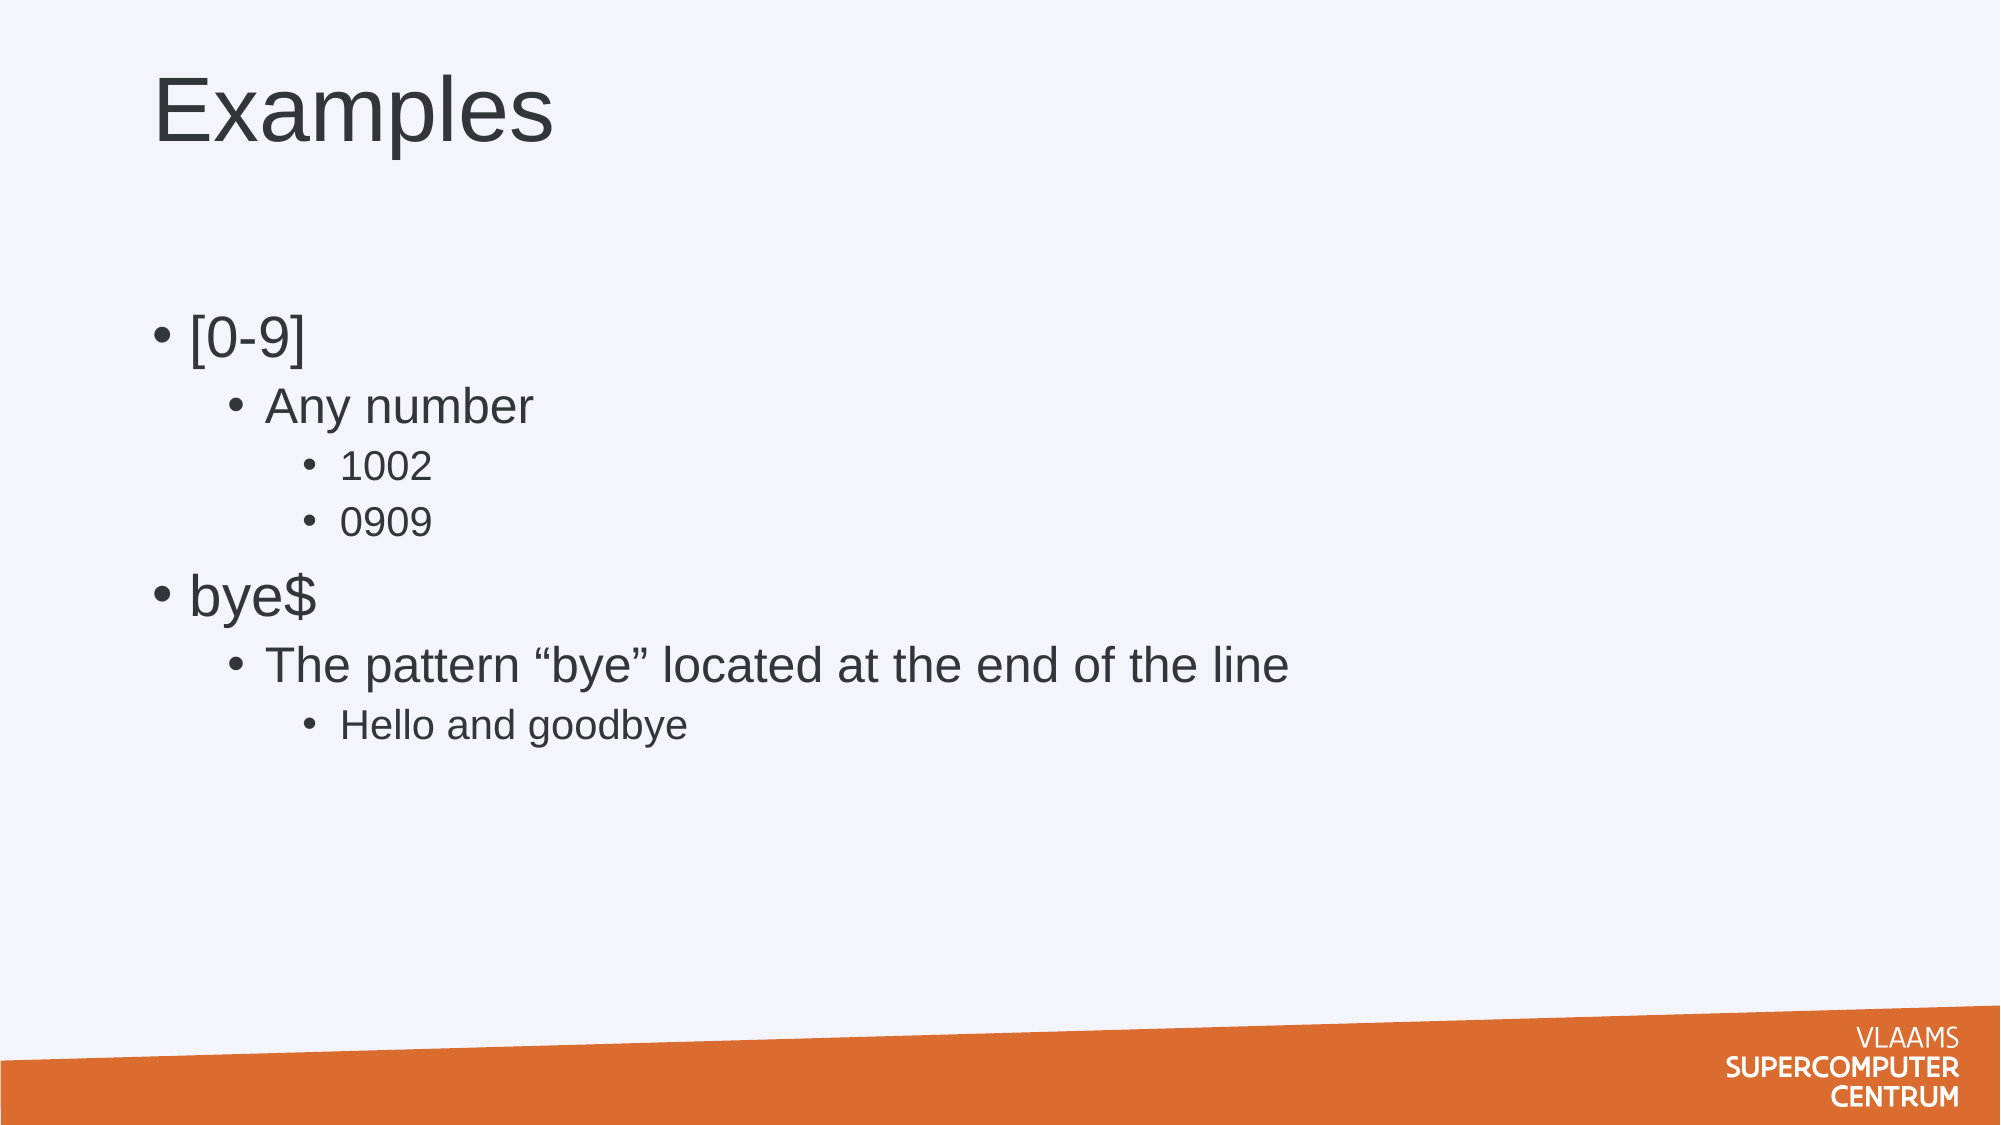

# Examples
[0-9]
Any number
1002
0909
bye$
The pattern “bye” located at the end of the line
Hello and goodbye